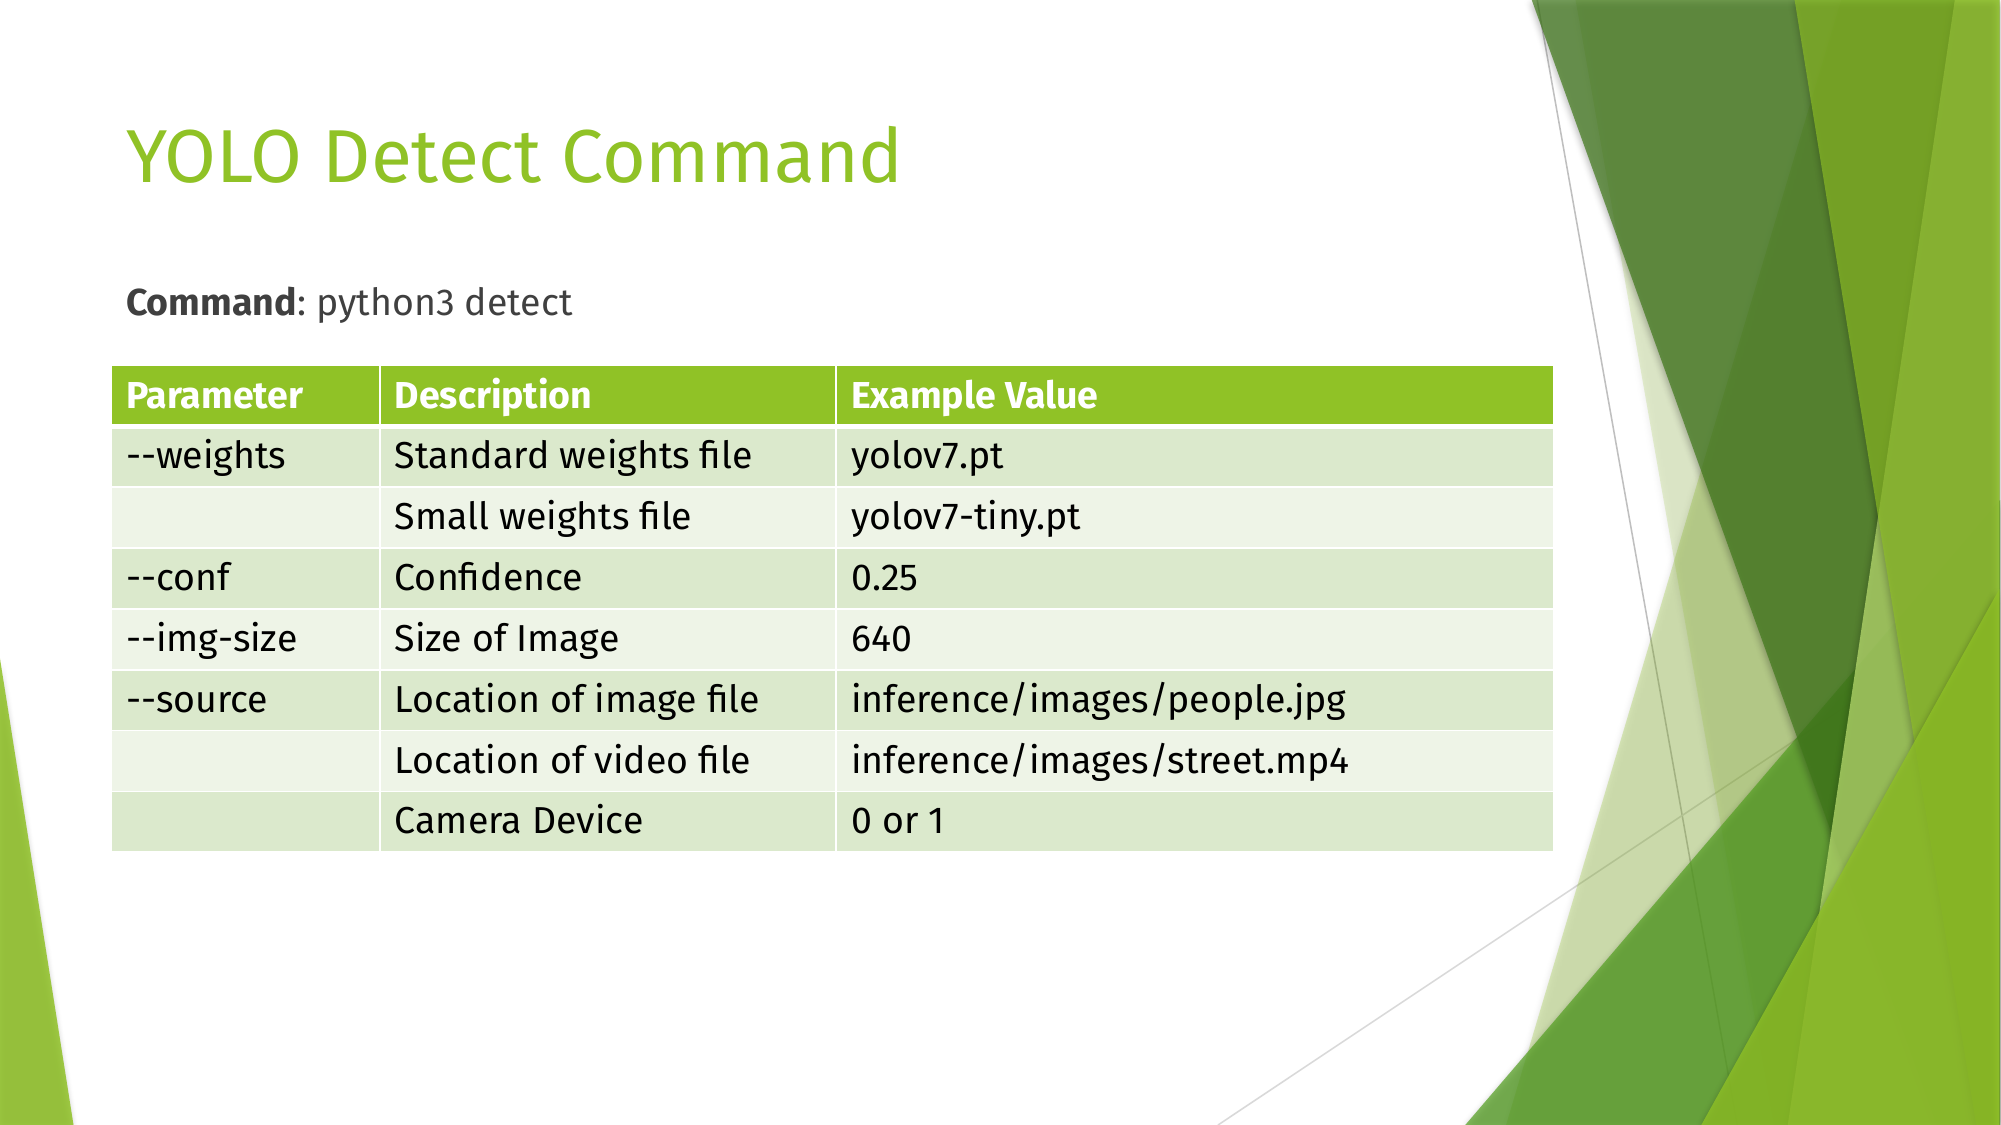

# YOLO Detect Command
Command: python3 detect

| Parameter | Description | Example Value |
| --- | --- | --- |
| --weights | Standard weights file | yolov7.pt |
|  | Small weights file | yolov7-tiny.pt |
| --conf | Confidence | 0.25 |
| --img-size | Size of Image | 640 |
| --source | Location of image file | inference/images/people.jpg |
|  | Location of video file | inference/images/street.mp4 |
|  | Camera Device | 0 or 1 |